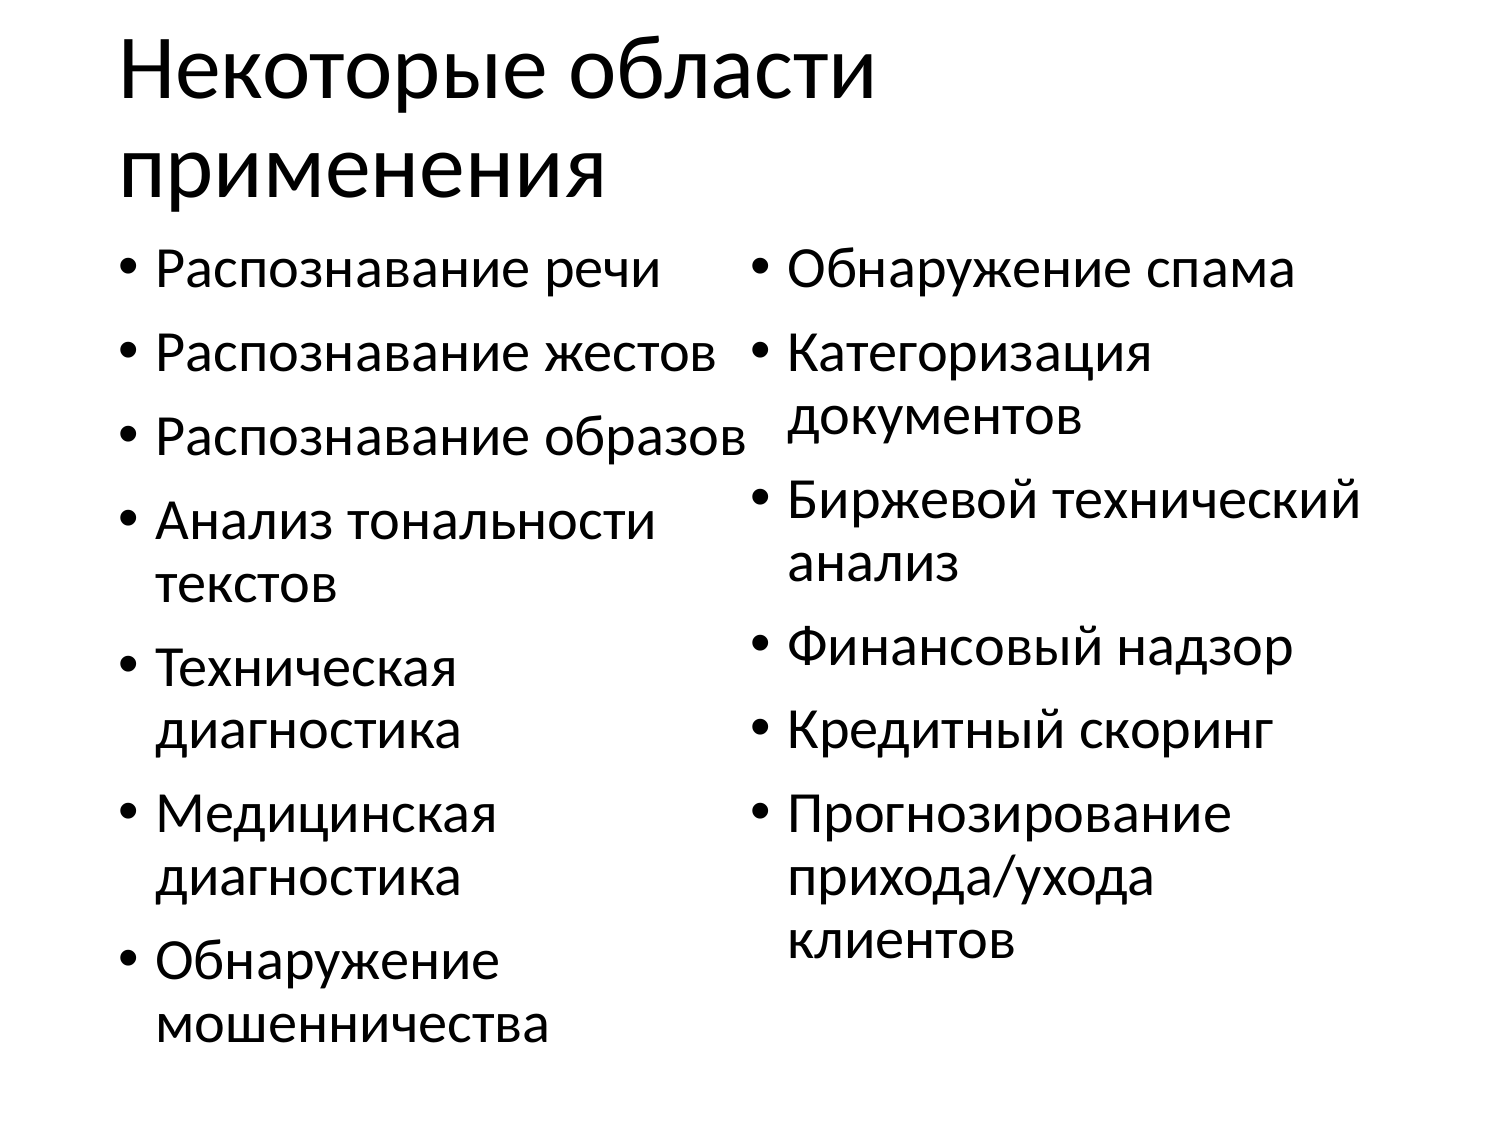

# Некоторые области применения
Распознавание речи
Распознавание жестов
Распознавание образов
Анализ тональности текстов
Техническая диагностика
Медицинская диагностика
Обнаружение мошенничества
Обнаружение спама
Категоризация документов
Биржевой технический анализ
Финансовый надзор
Кредитный скоринг
Прогнозирование прихода/ухода клиентов